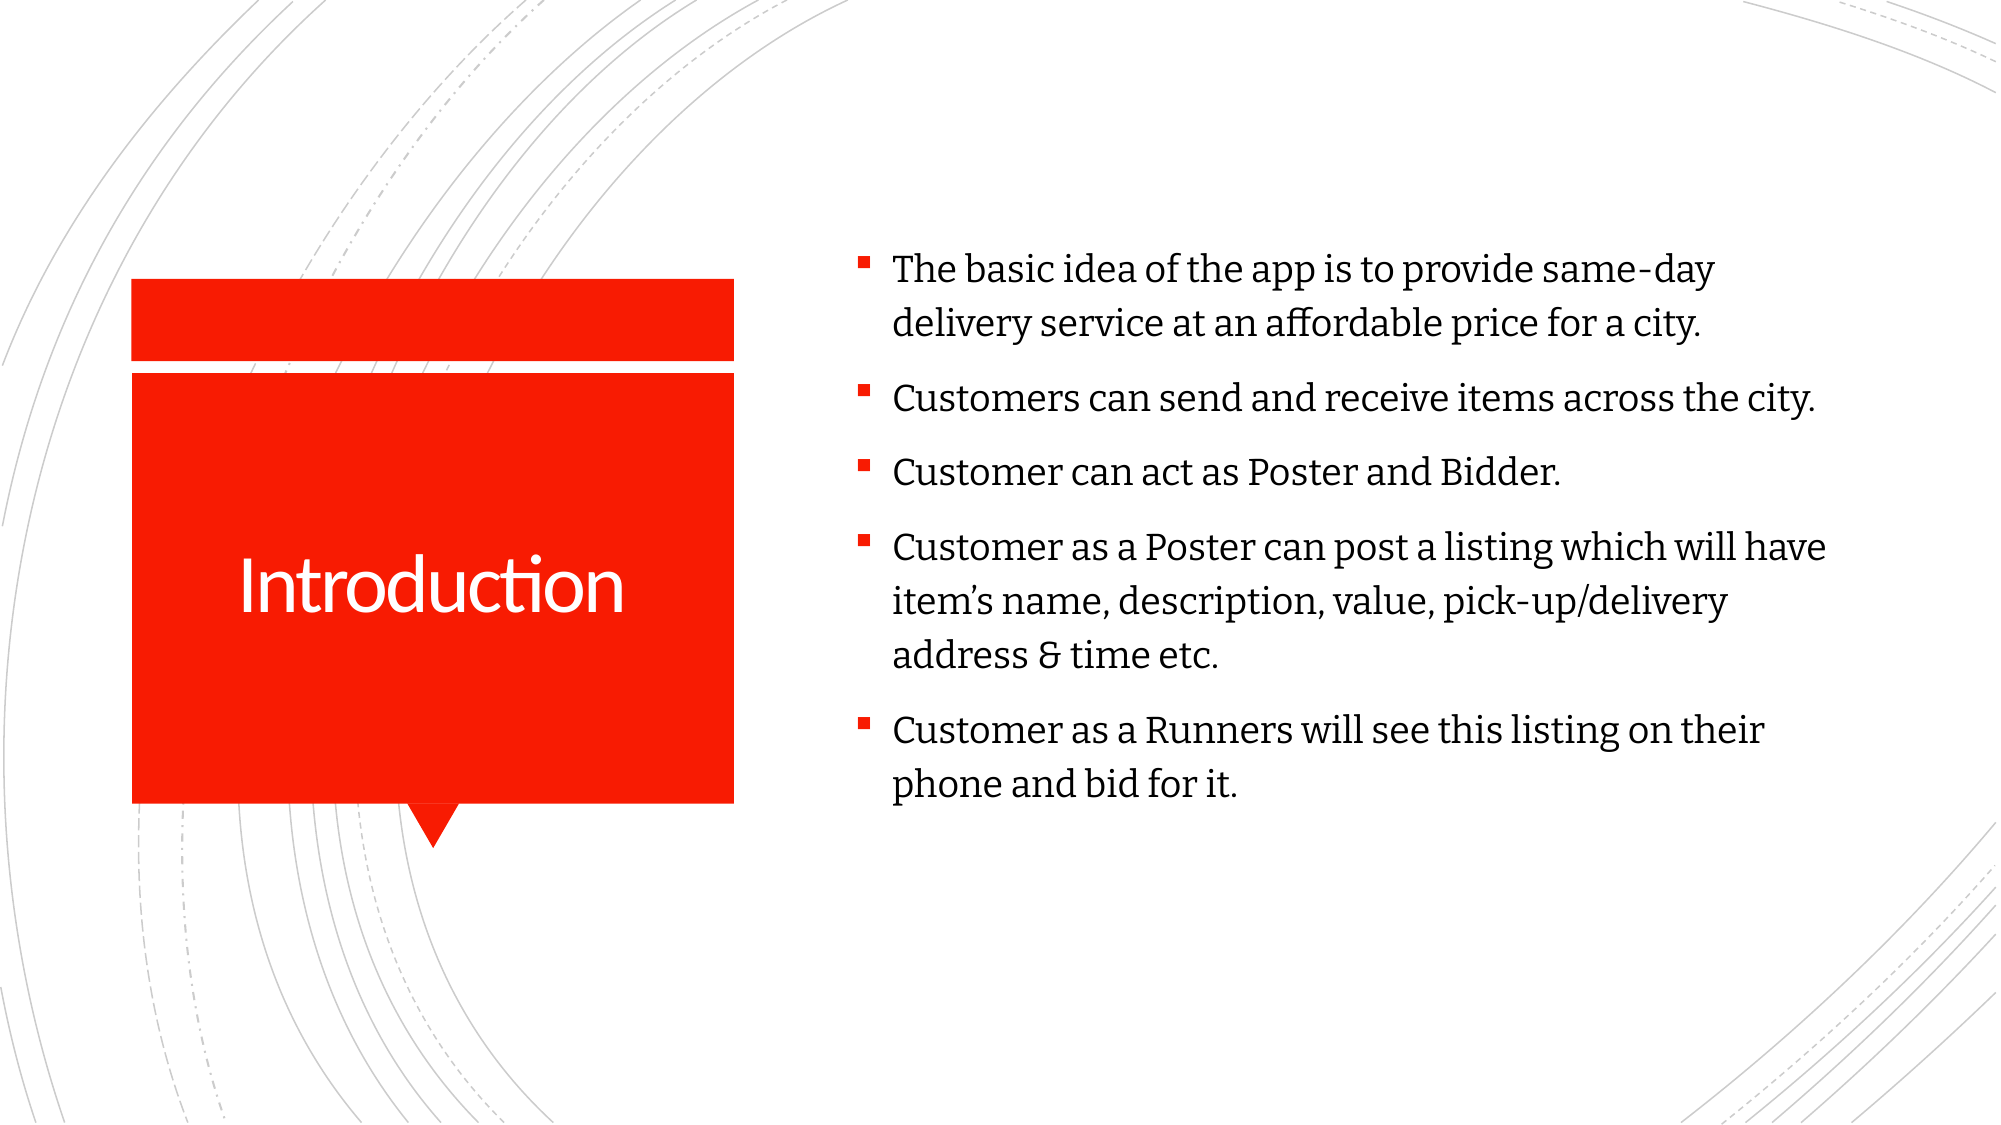

The basic idea of the app is to provide same-day delivery service at an affordable price for a city.
Customers can send and receive items across the city.
Customer can act as Poster and Bidder.
Customer as a Poster can post a listing which will have item’s name, description, value, pick-up/delivery address & time etc.
Customer as a Runners will see this listing on their phone and bid for it.

# Introduction